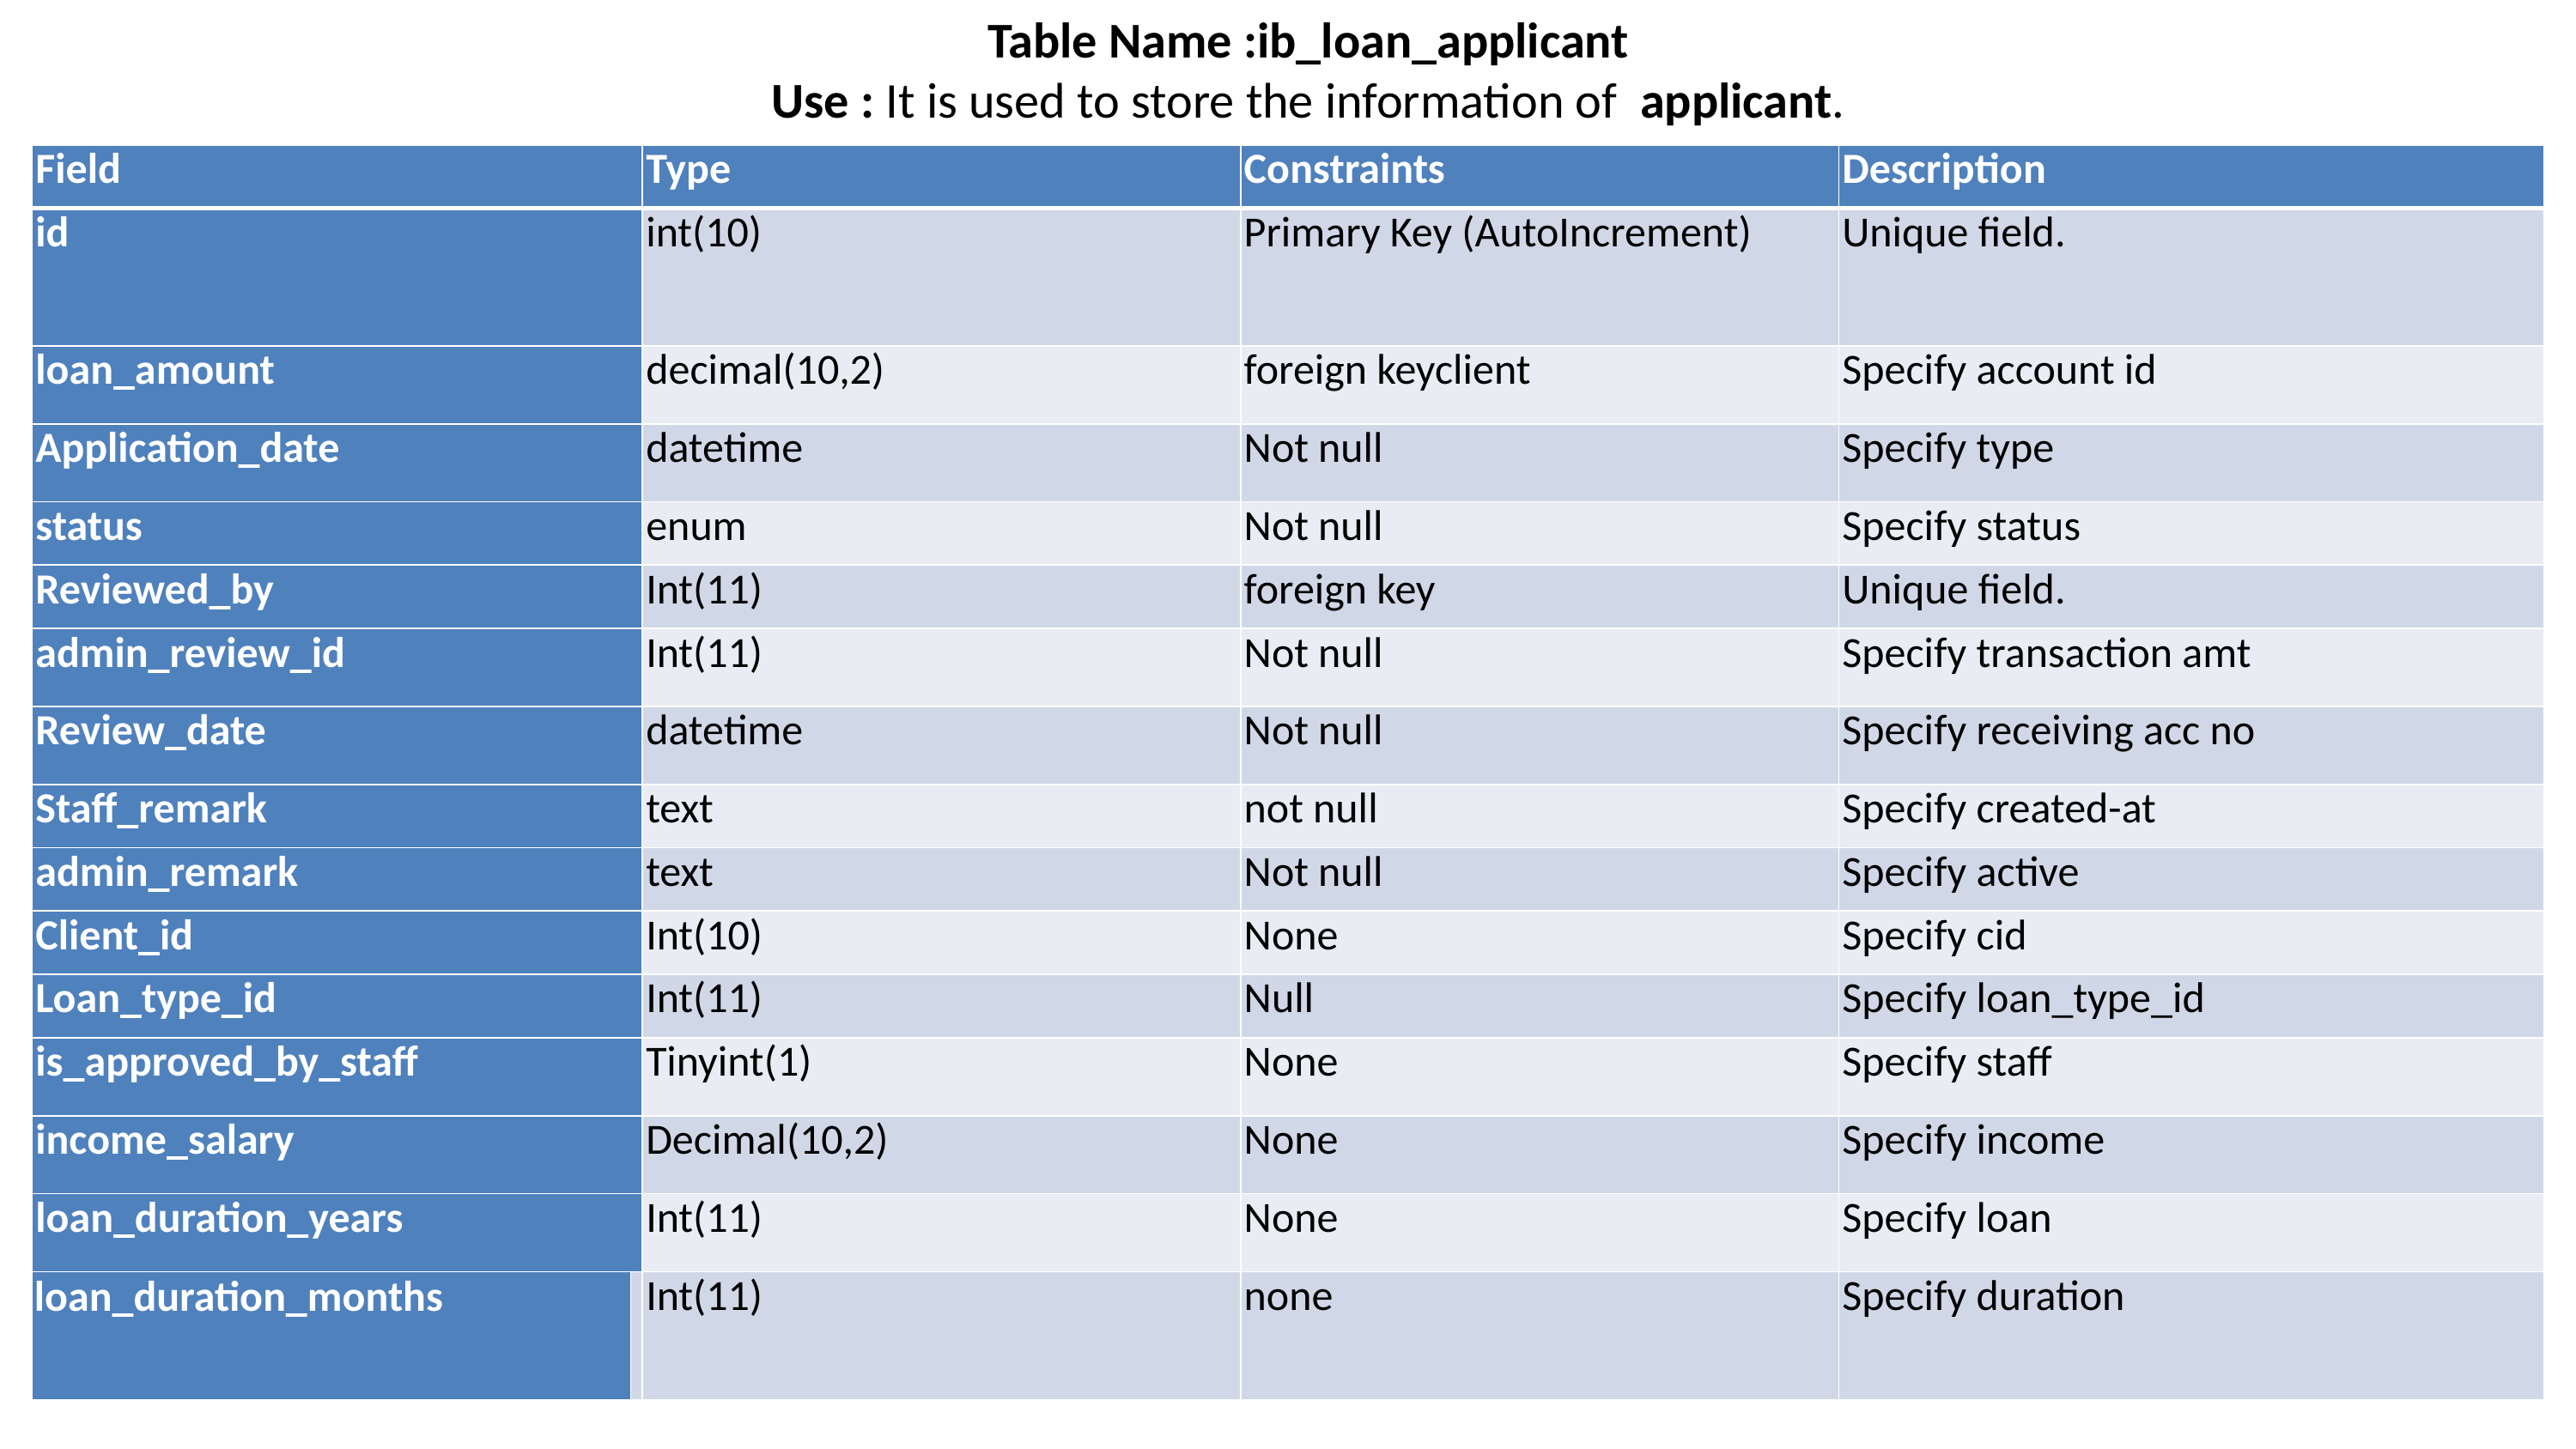

Table Name :ib_loan_applicant
Use : It is used to store the information of  applicant.

| Field |  | Type | Constraints | Description |
| --- | --- | --- | --- | --- |
| id |  | int(10) | Primary Key (AutoIncrement) | Unique field. |
| loan\_amount |  | decimal(10,2) | foreign keyclient | Specify account id |
| Application\_date |  | datetime | Not null | Specify type |
| status |  | enum | Not null | Specify status |
| Reviewed\_by |  | Int(11) | foreign key | Unique field. |
| admin\_review\_id |  | Int(11) | Not null | Specify transaction amt |
| Review\_date |  | datetime | Not null | Specify receiving acc no |
| Staff\_remark |  | text | not null | Specify created-at |
| admin\_remark |  | text | Not null | Specify active |
| Client\_id |  | Int(10) | None | Specify cid |
| Loan\_type\_id |  | Int(11) | Null | Specify loan\_type\_id |
| is\_approved\_by\_staff |  | Tinyint(1) | None | Specify staff |
| income\_salary |  | Decimal(10,2) | None | Specify income |
| loan\_duration\_years |  | Int(11) | None | Specify loan |
| loan\_duration\_months |  | Int(11) | none | Specify duration |